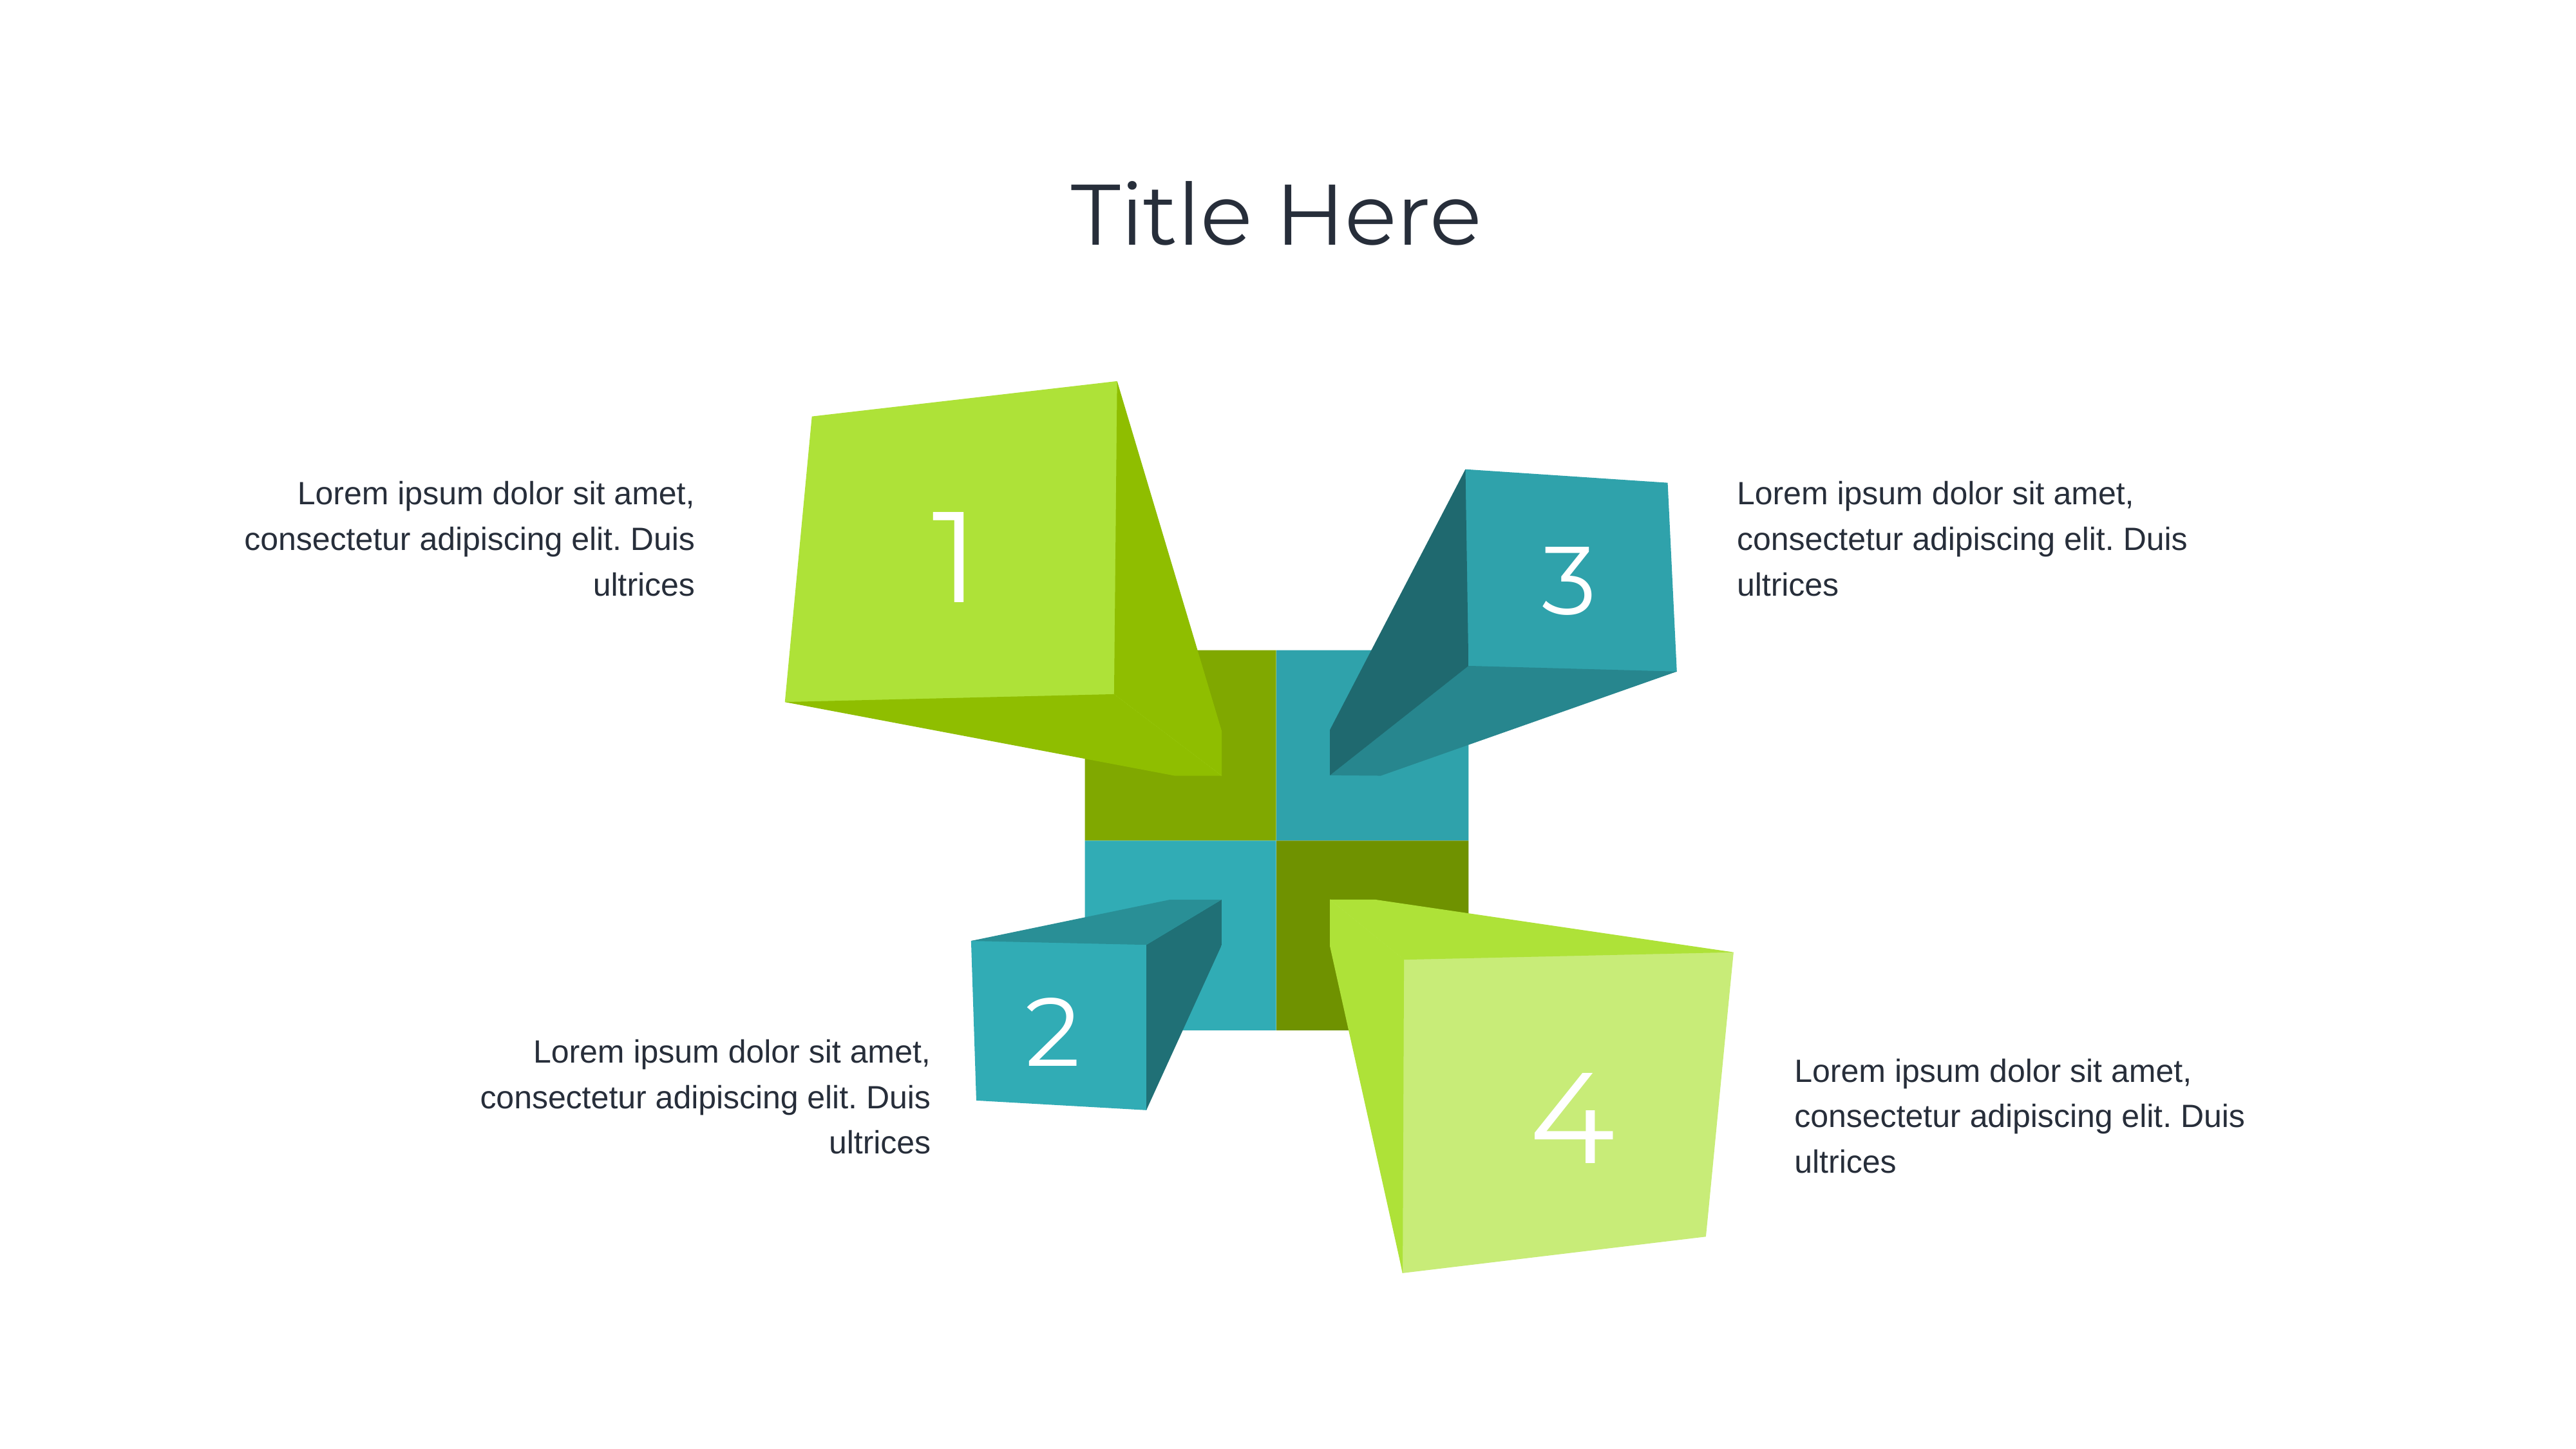

# Title Here

Lorem ipsum dolor sit amet, consectetur adipiscing elit. Duis ultrices
Lorem ipsum dolor sit amet, consectetur adipiscing elit. Duis ultrices
1

3

2
Lorem ipsum dolor sit amet, consectetur adipiscing elit. Duis ultrices
4
Lorem ipsum dolor sit amet, consectetur adipiscing elit. Duis ultrices